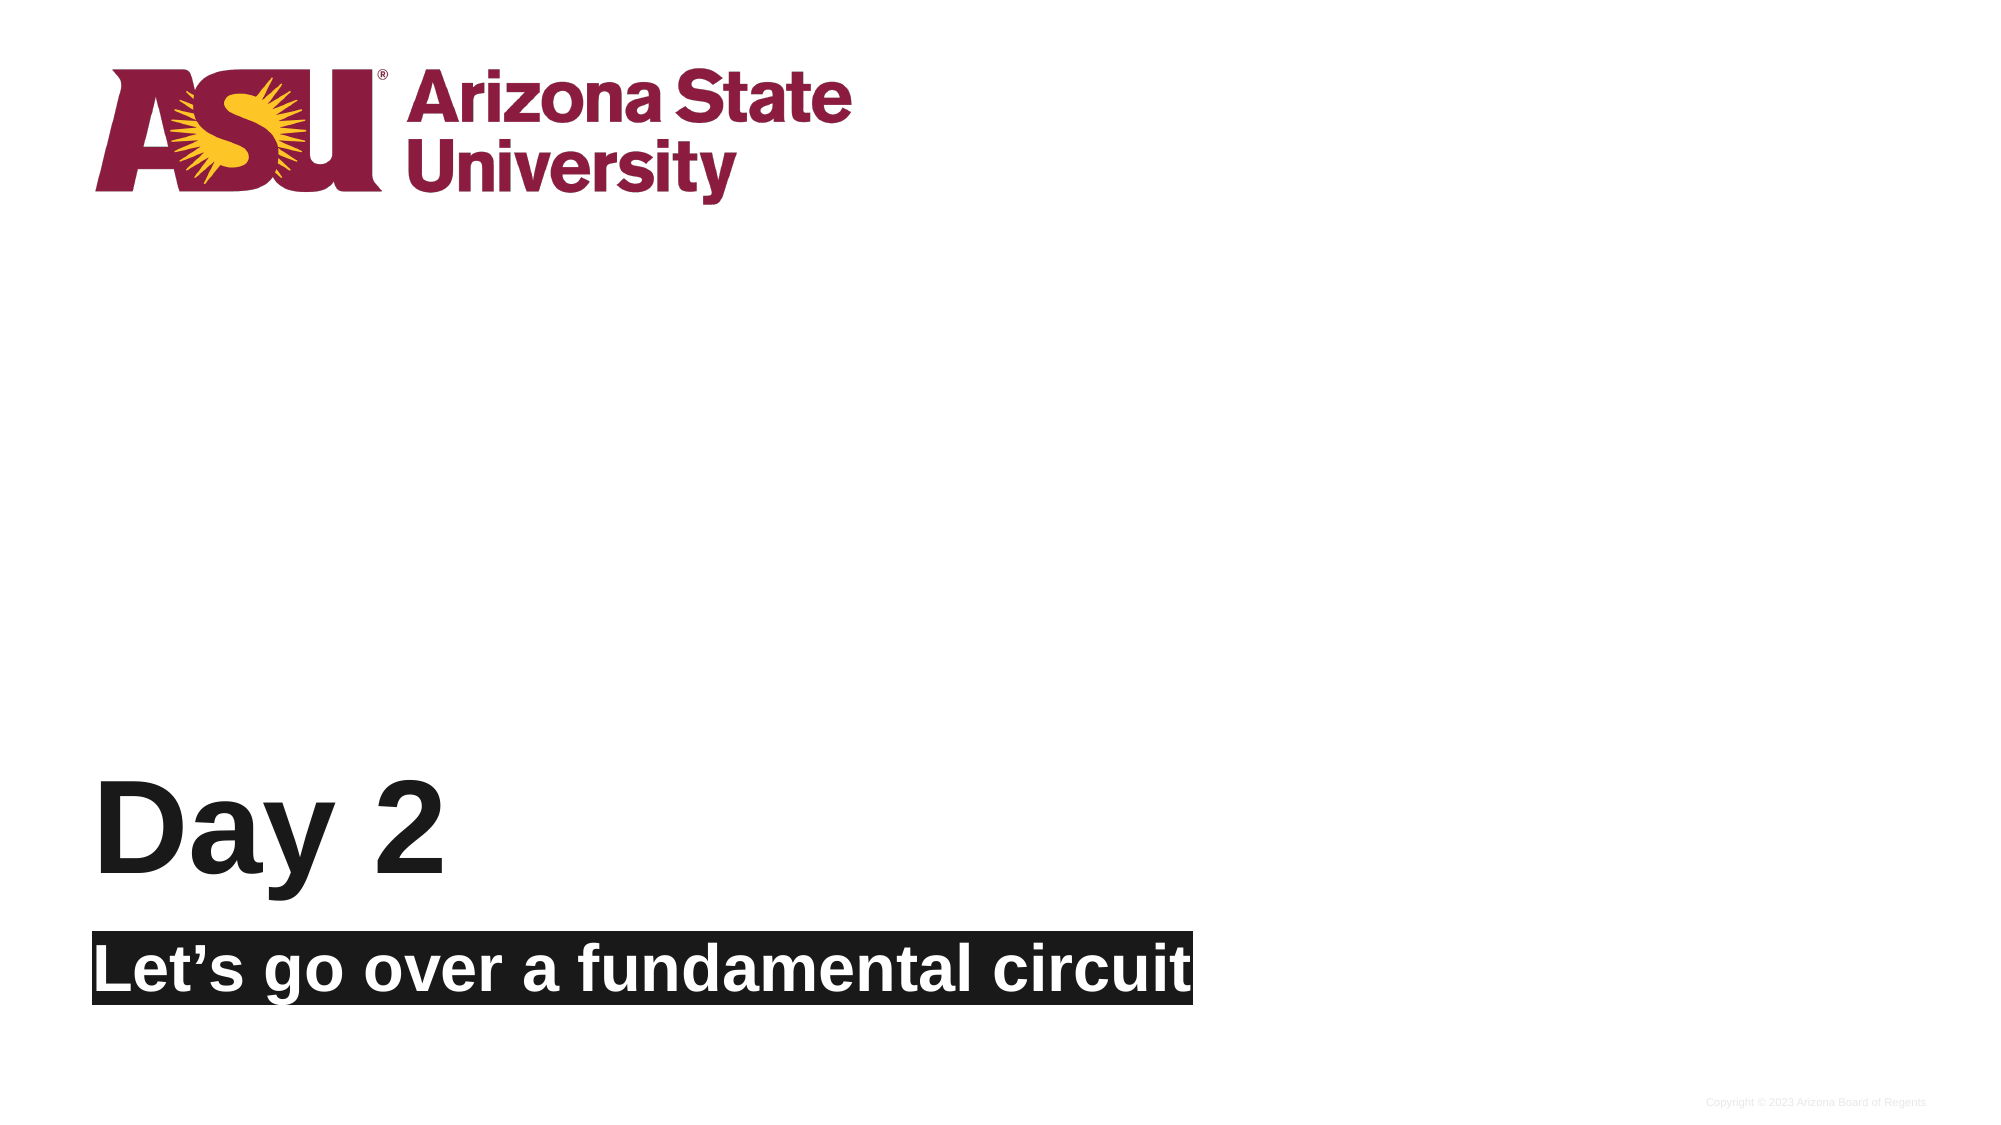

# Day 2
Let’s go over a fundamental circuit